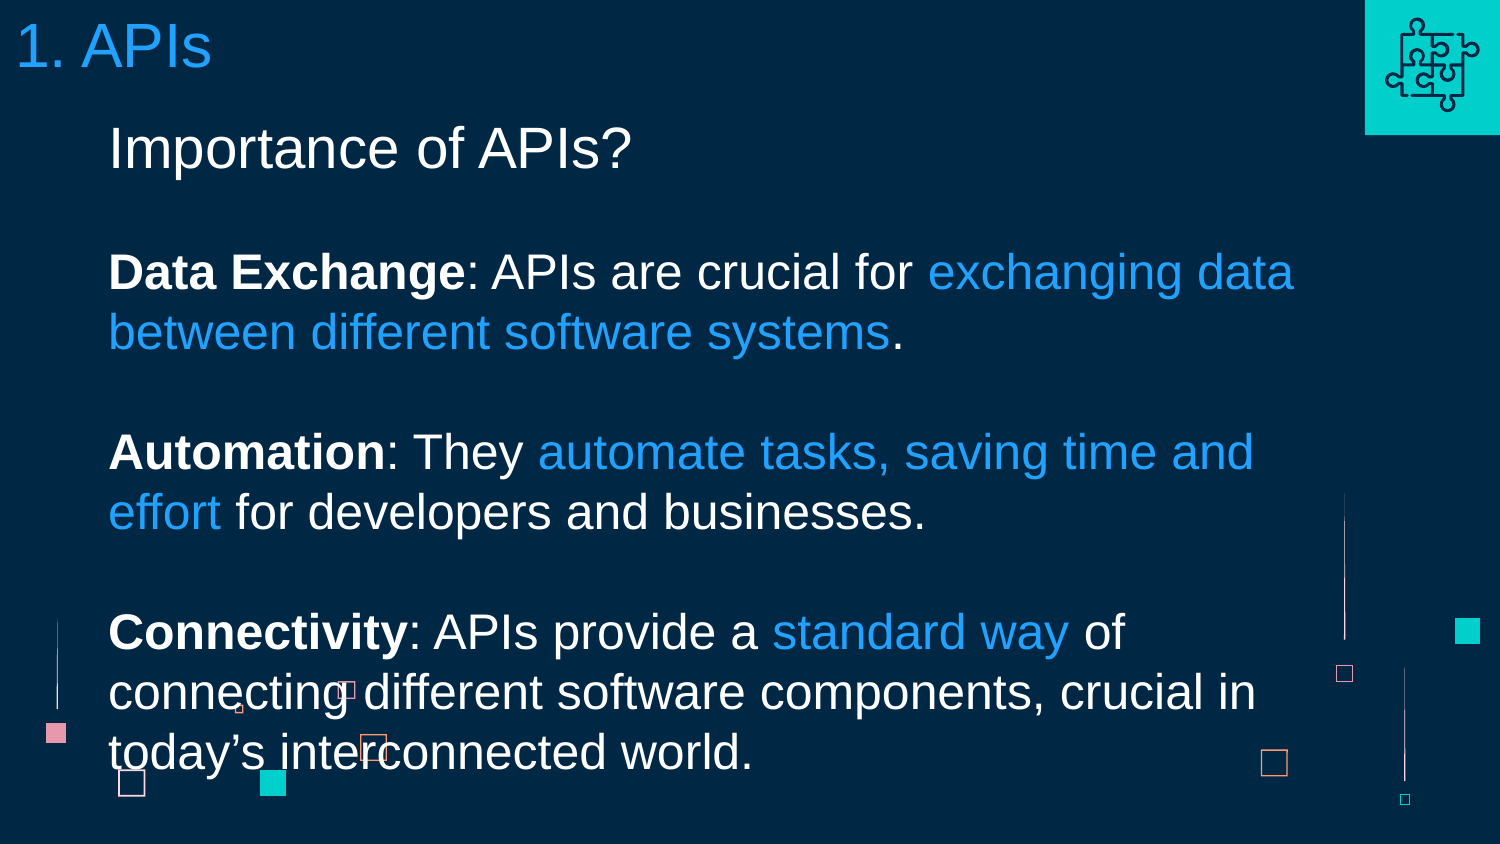

# 1. APIs

Importance of APIs?

Data Exchange: APIs are crucial for exchanging data between different software systems.

Automation: They automate tasks, saving time and effort for developers and businesses.

Connectivity: APIs provide a standard way of connecting different software components, crucial in today’s interconnected world.